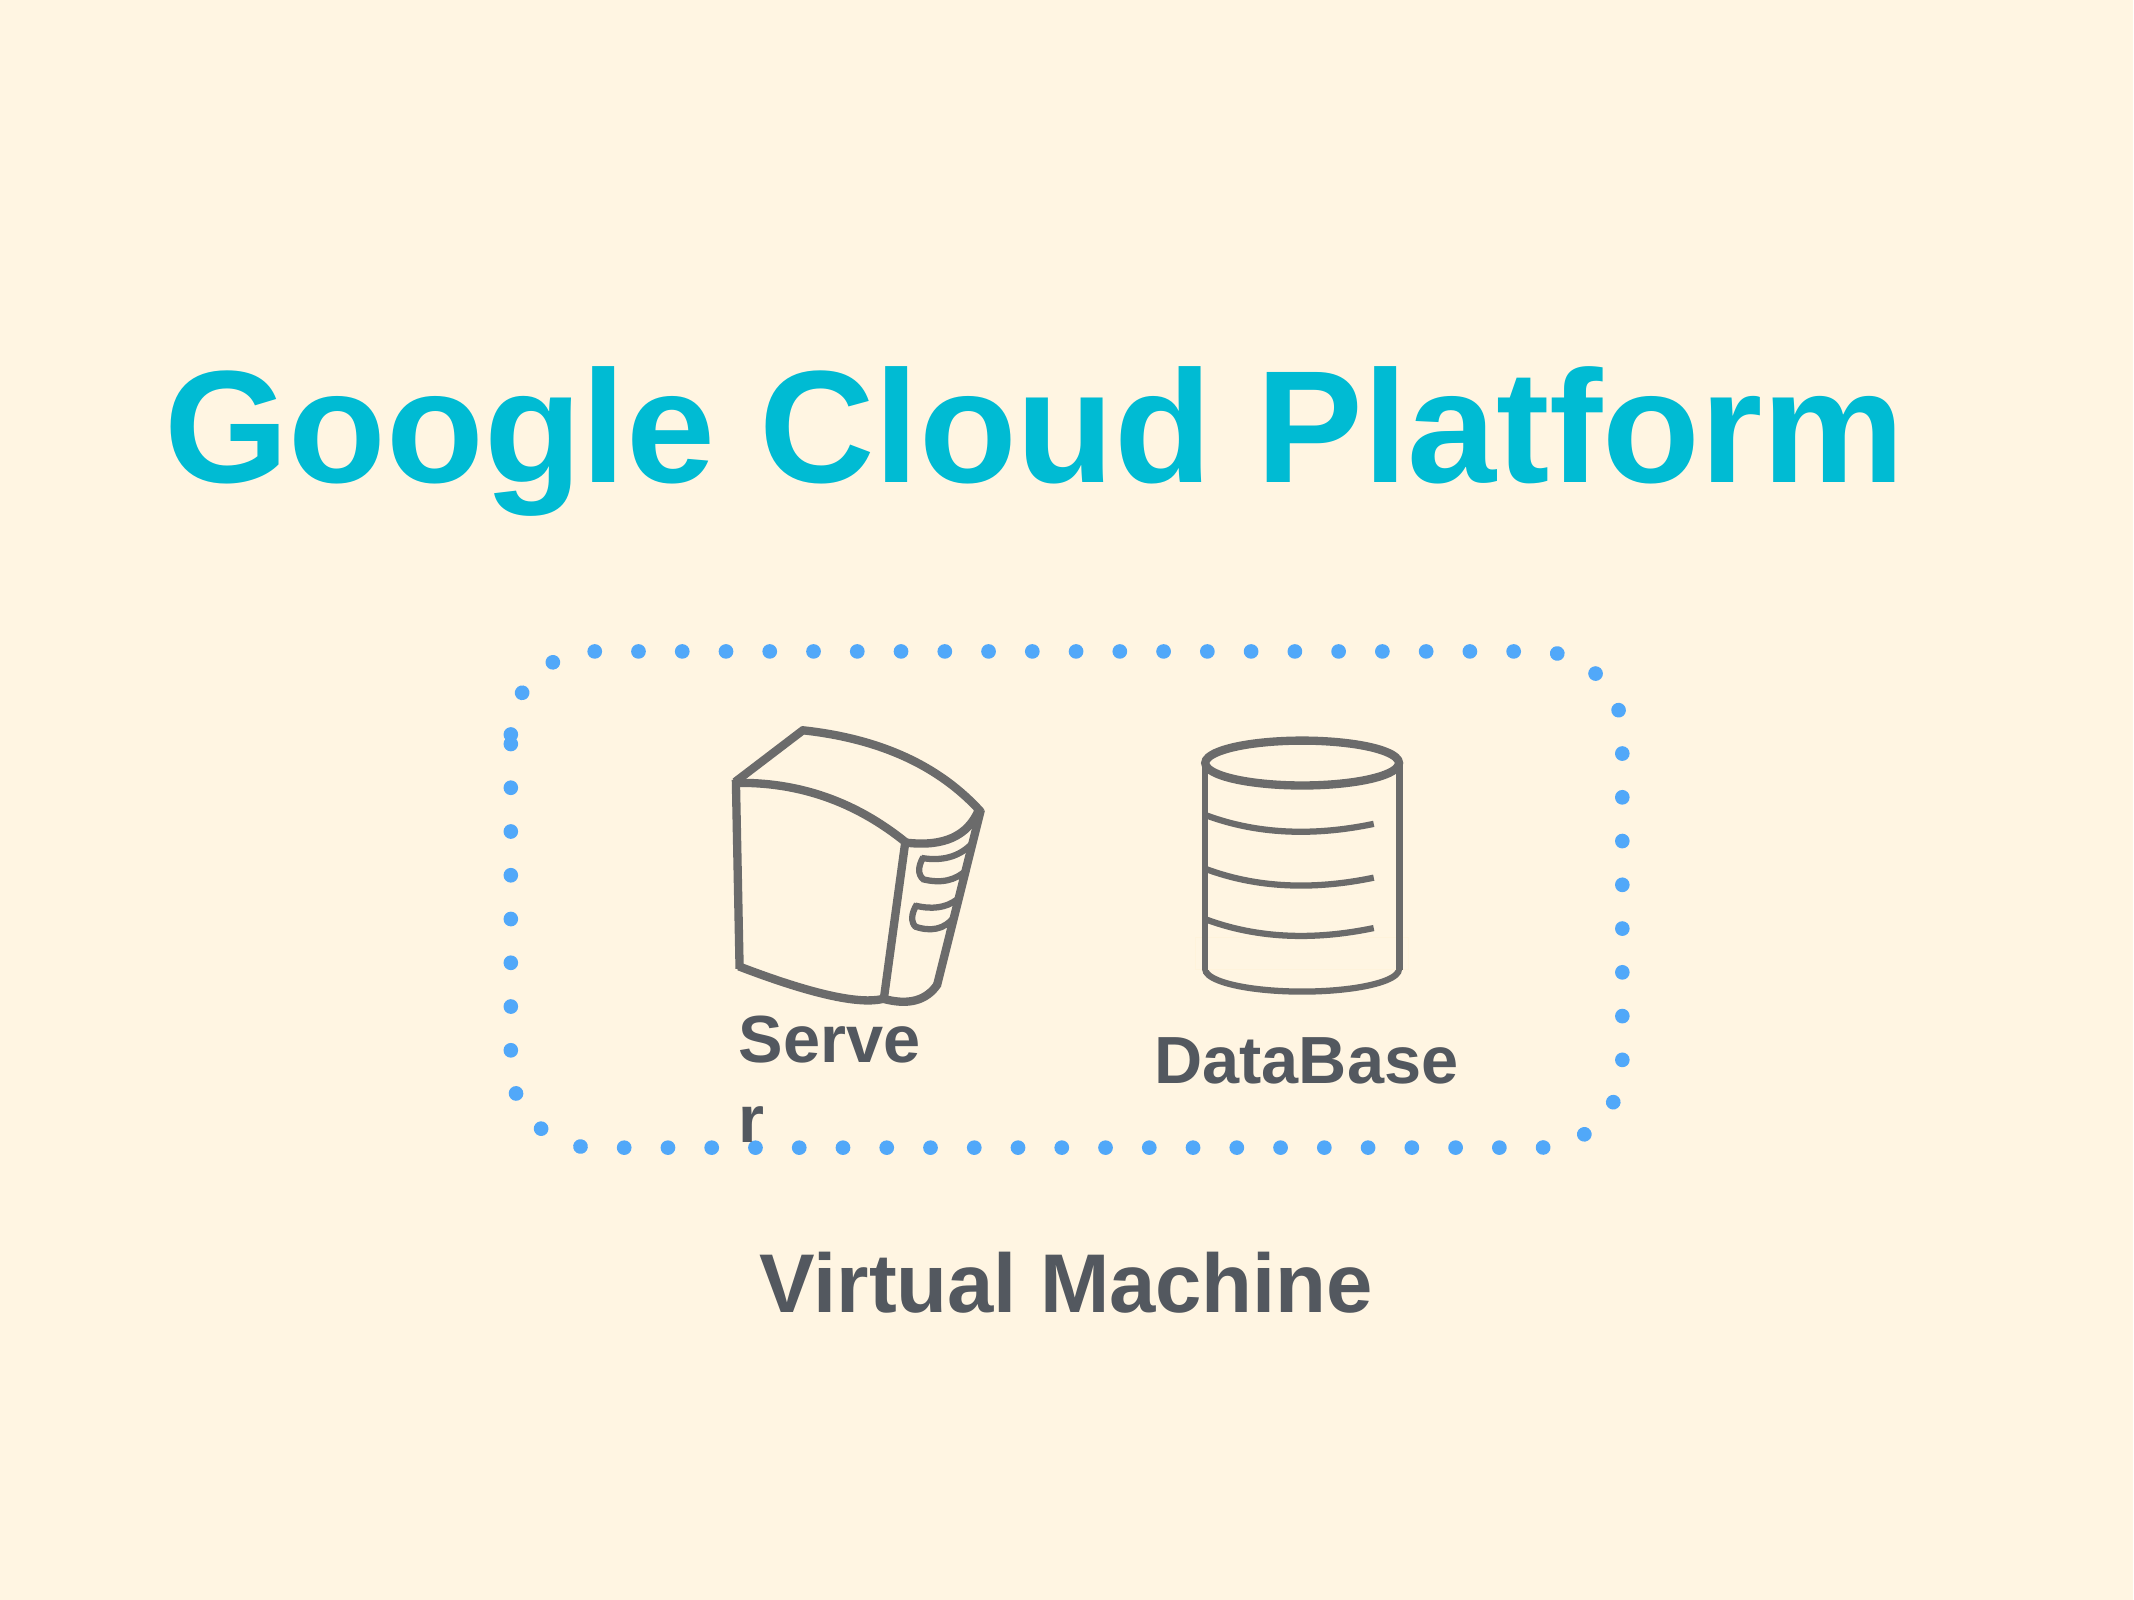

# Google Cloud Platform

Server

DataBase
Virtual Machine
42